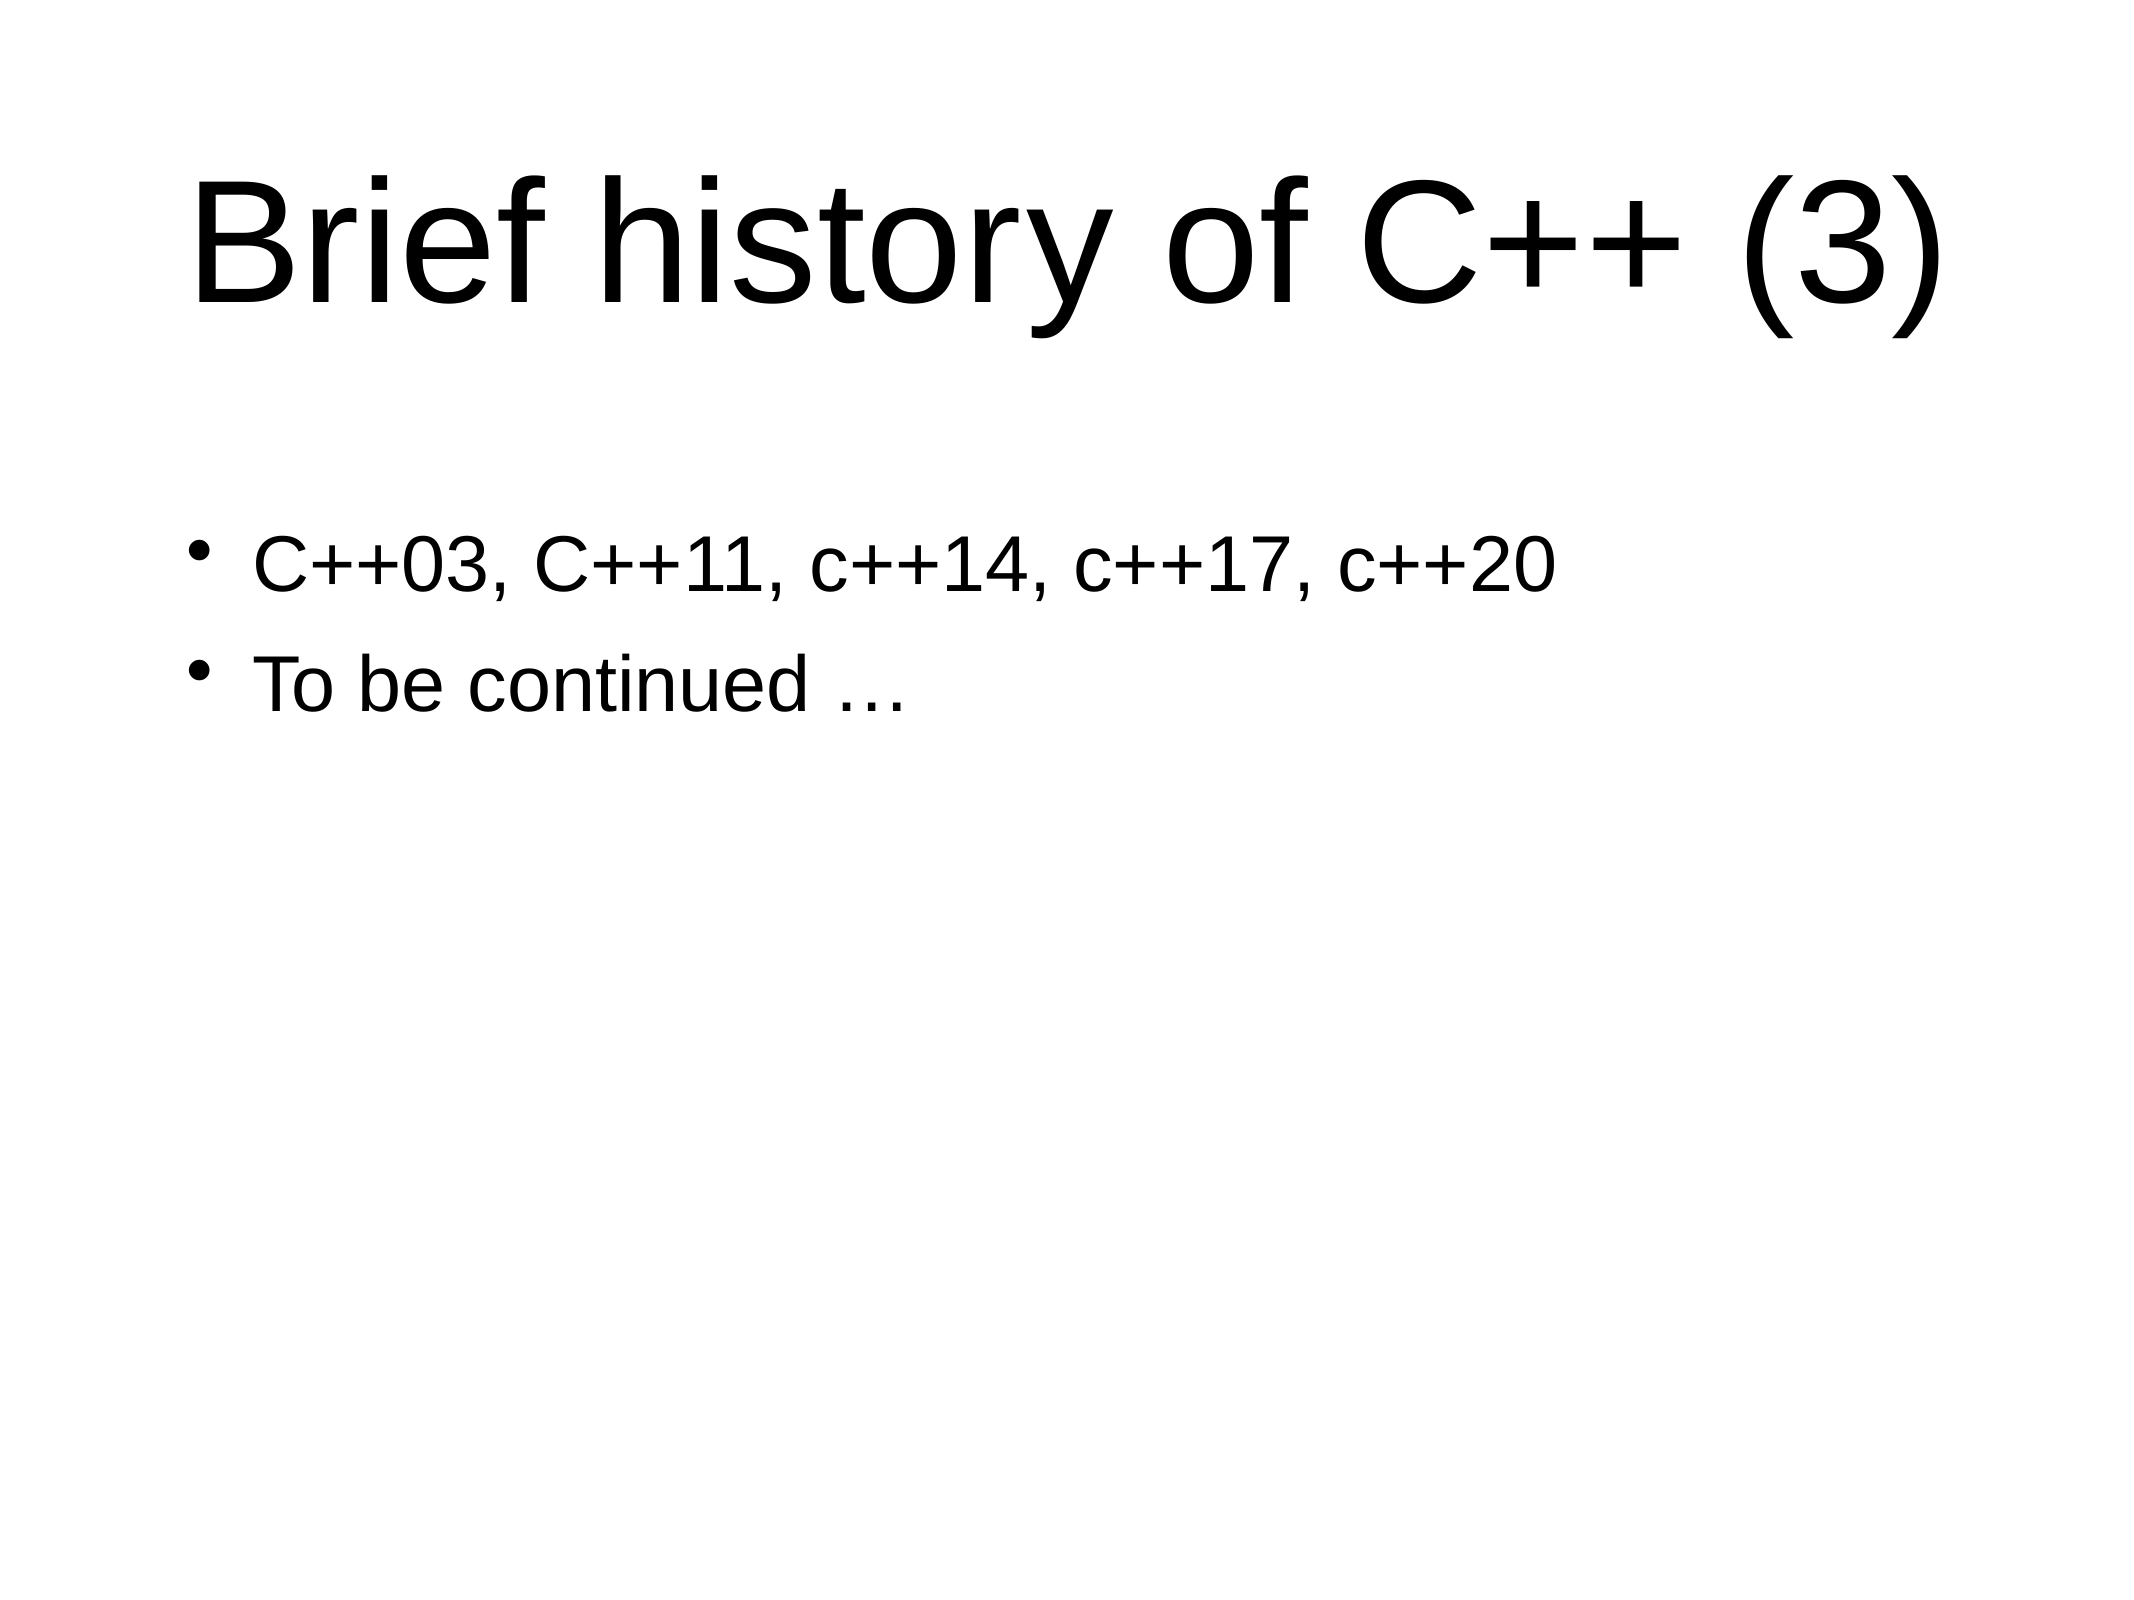

Brief history of C++ (3)
C++03, C++11, c++14, c++17, c++20
To be continued …